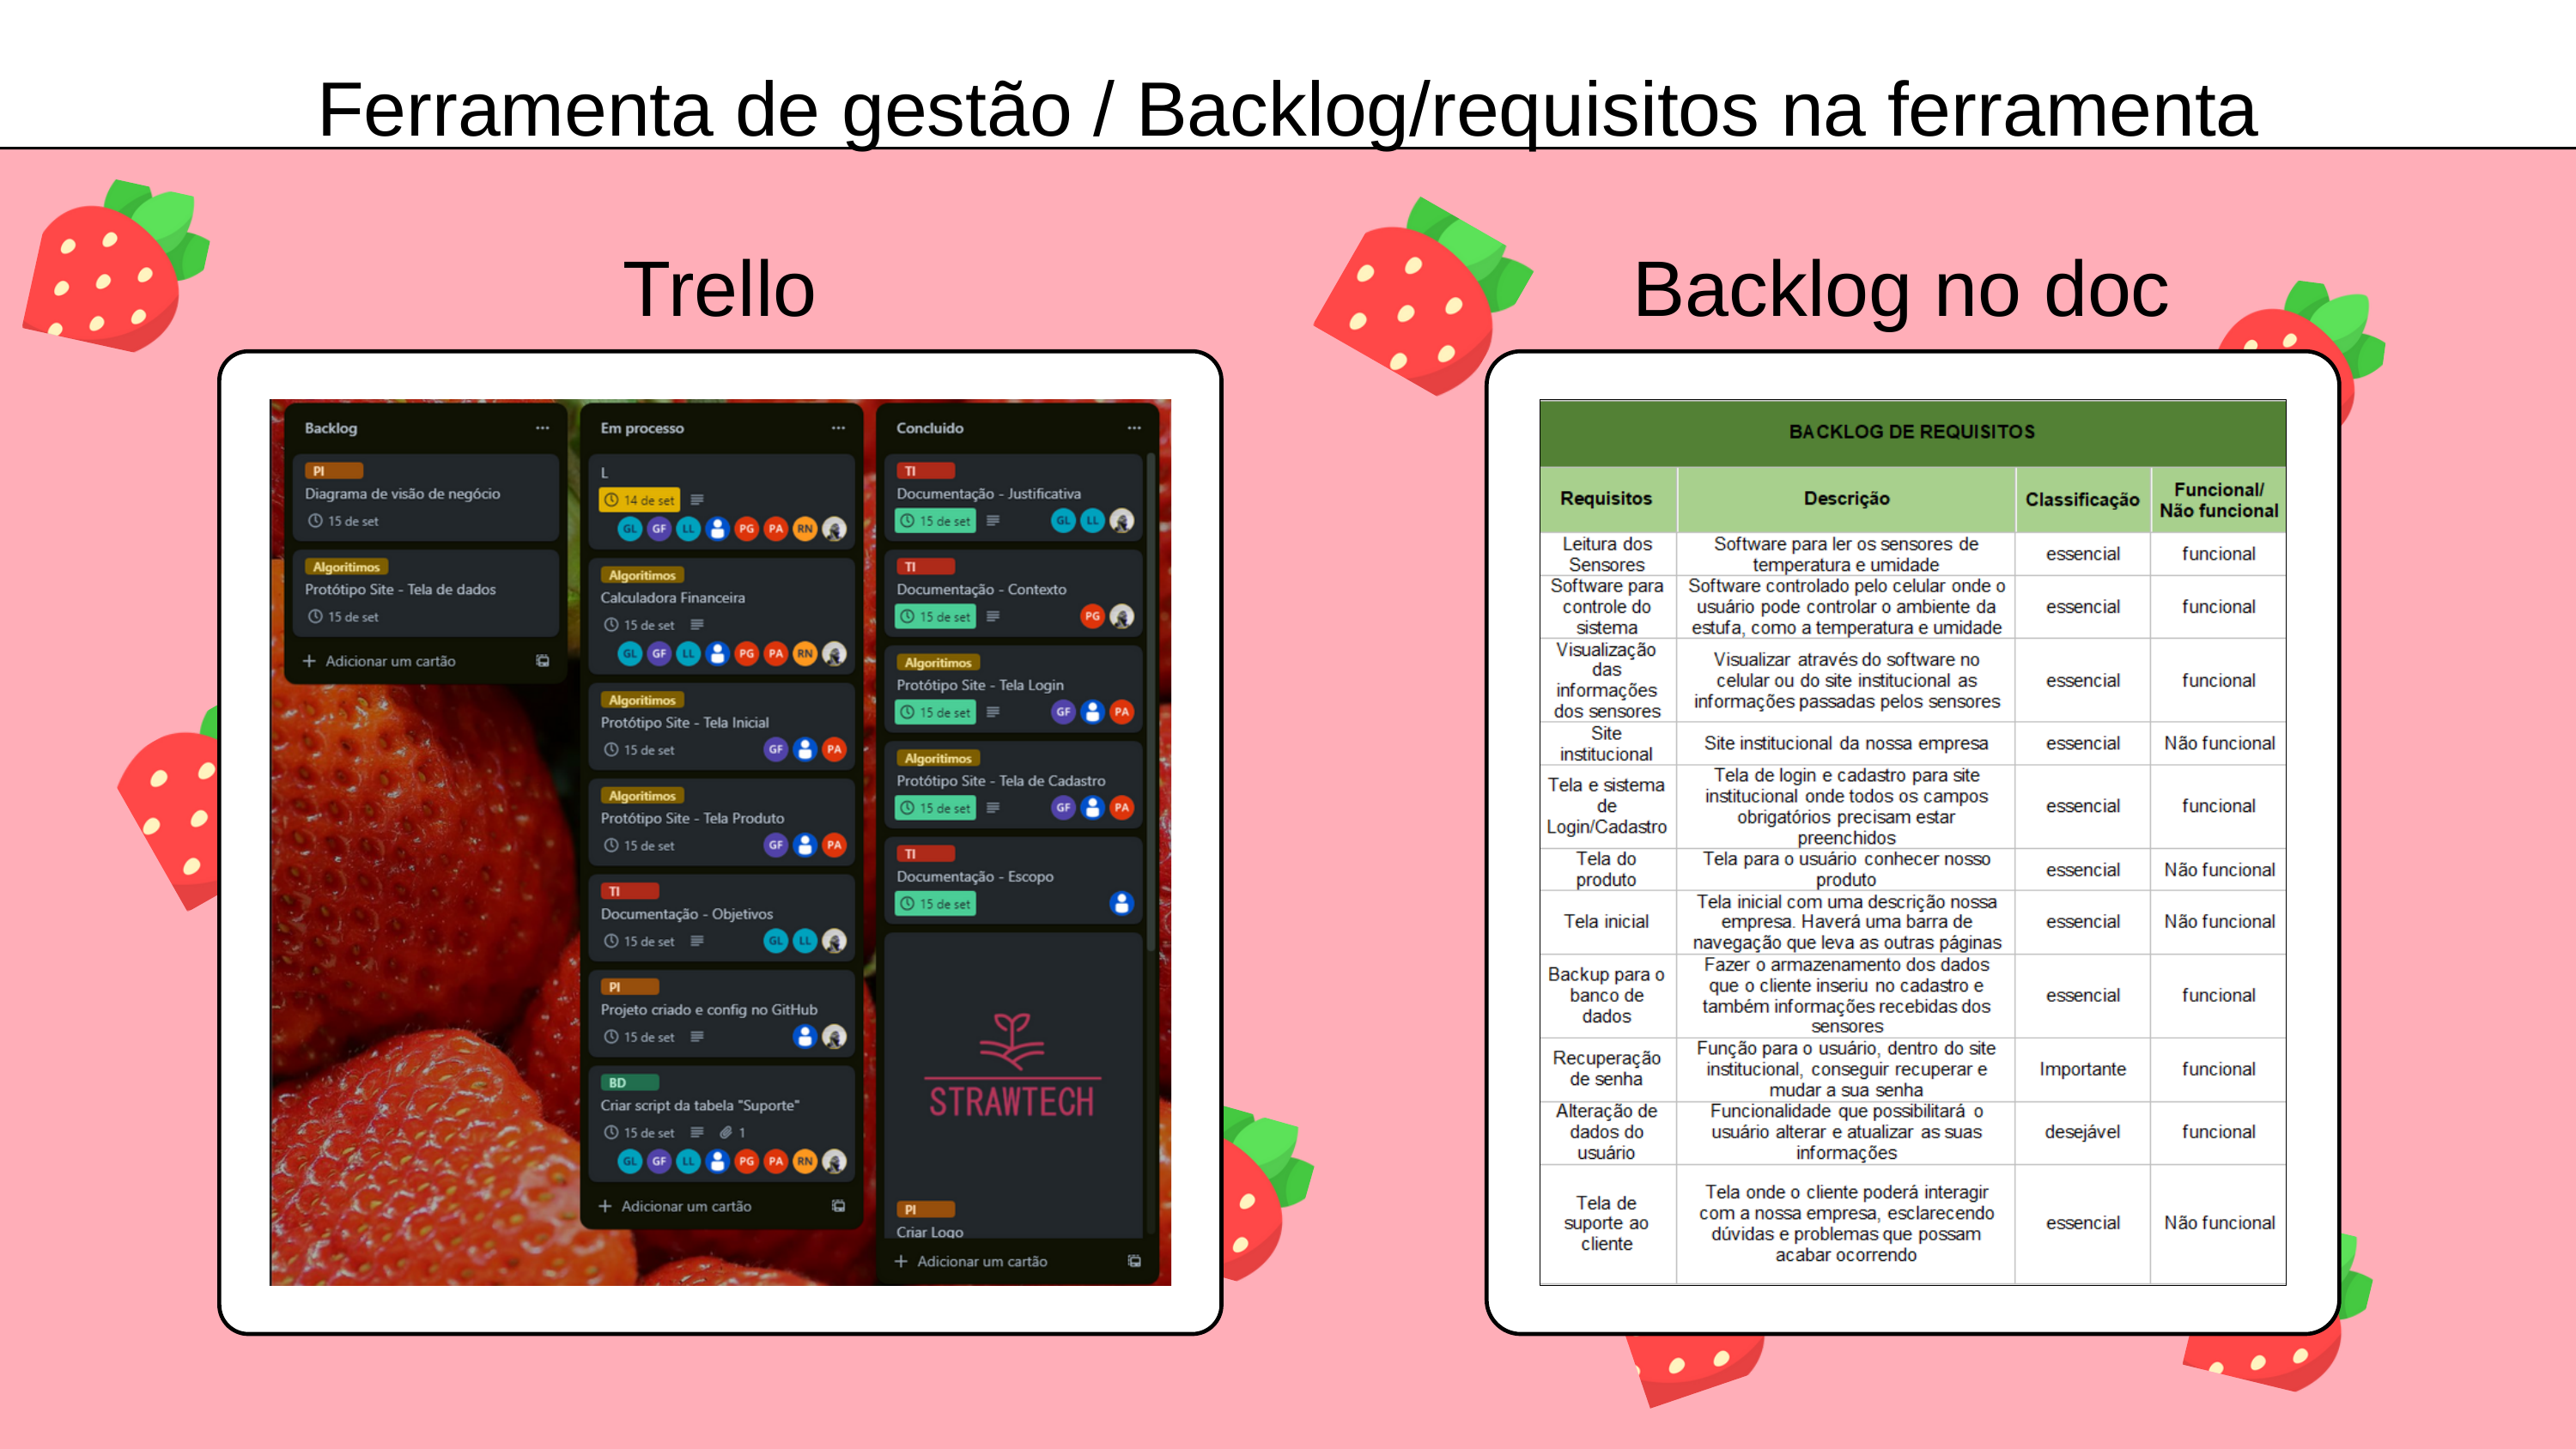

Ferramenta de gestão / Backlog/requisitos na ferramenta

Trello
Backlog no doc